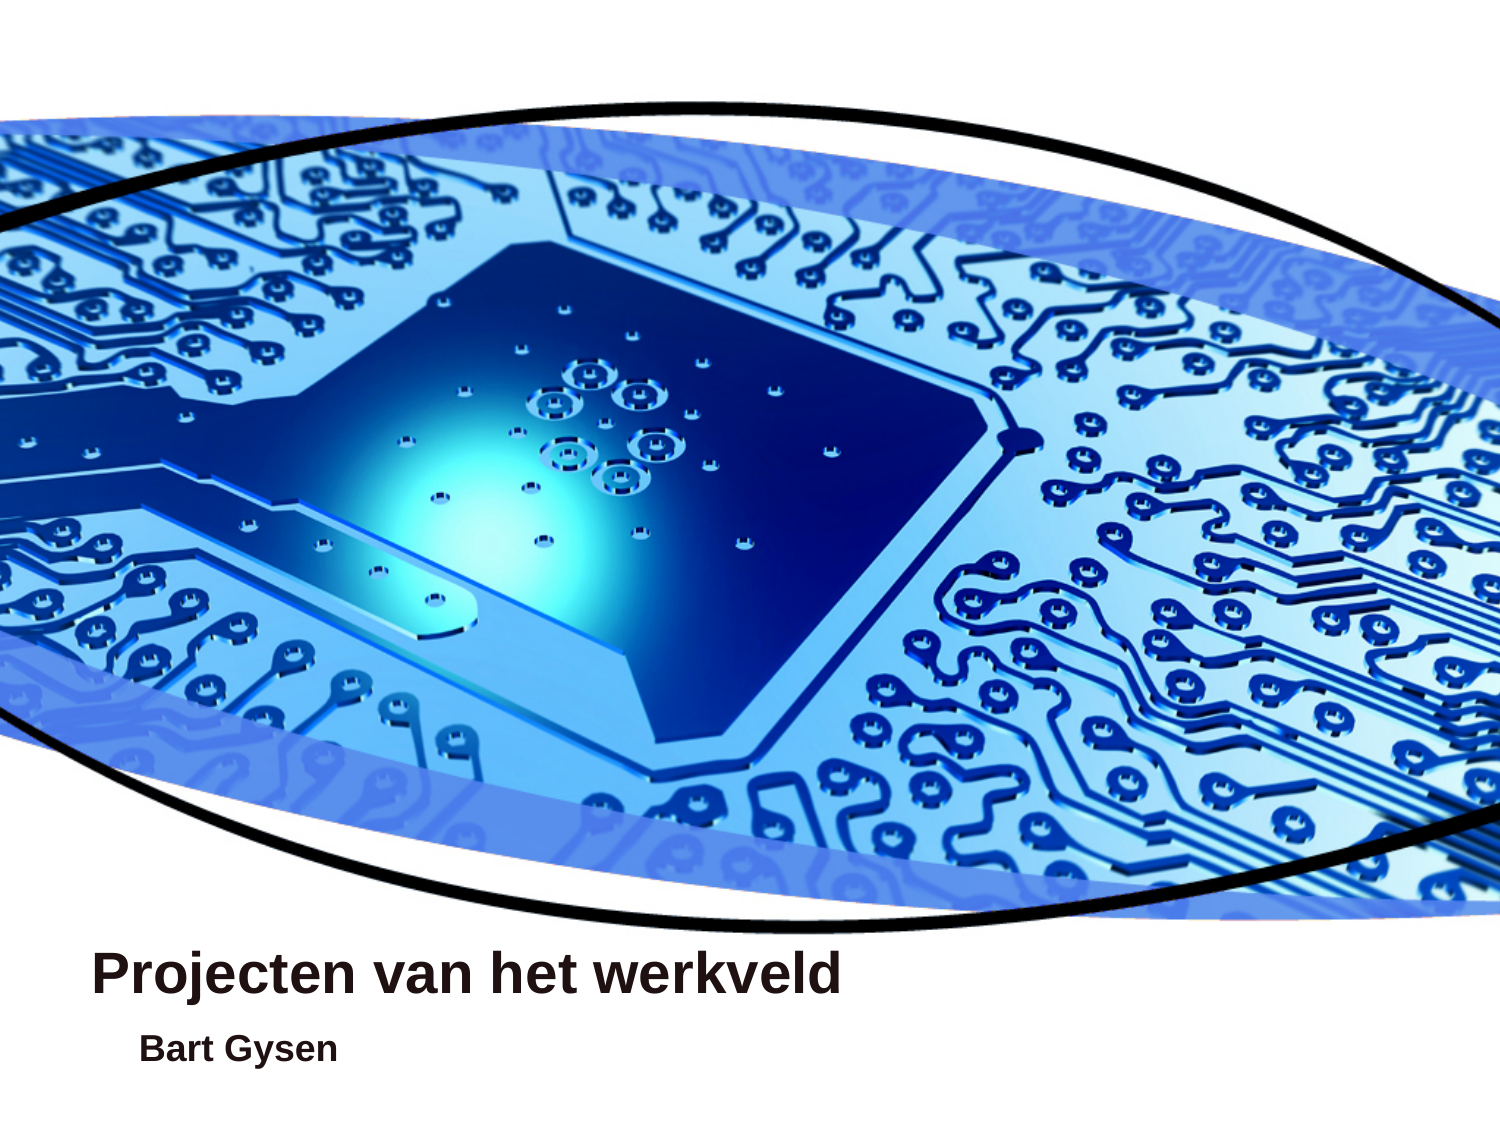

# Projecten van het werkveld
Bart Gysen